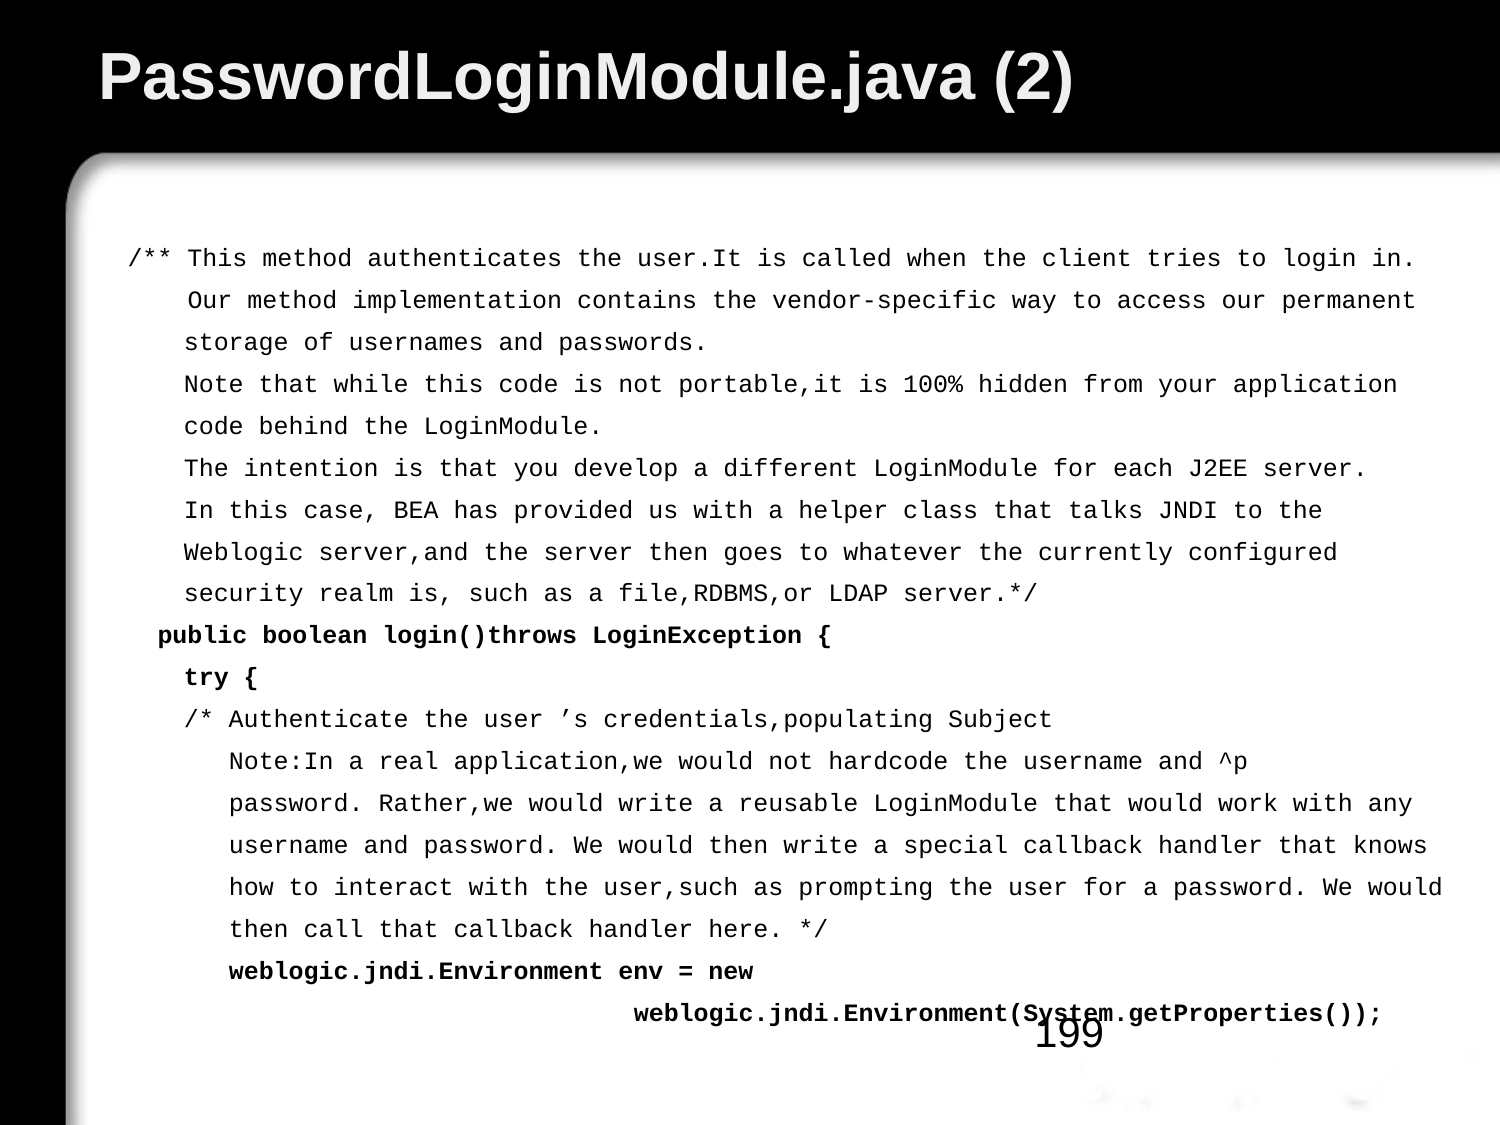

# PasswordLoginModule.java (2)
/** This method authenticates the user.It is called when the client tries to login in.
    Our method implementation contains the vendor-specific way to access our permanent
	storage of usernames and passwords.
	Note that while this code is not portable,it is 100% hidden from your application
	code behind the LoginModule.
	The intention is that you develop a different LoginModule for each J2EE server.
	In this case, BEA has provided us with a helper class that talks JNDI to the
	Weblogic server,and the server then goes to whatever the currently configured
	security realm is, such as a file,RDBMS,or LDAP server.*/
  public boolean login()throws LoginException {
	try {
	/* Authenticate the user ’s credentials,populating Subject
	   Note:In a real application,we would not hardcode the username and ^p
	   password. Rather,we would write a reusable LoginModule that would work with any
	   username and password. We would then write a special callback handler that knows
	   how to interact with the user,such as prompting the user for a password. We would
	   then call that callback handler here. */
	   weblogic.jndi.Environment env = new
				weblogic.jndi.Environment(System.getProperties());